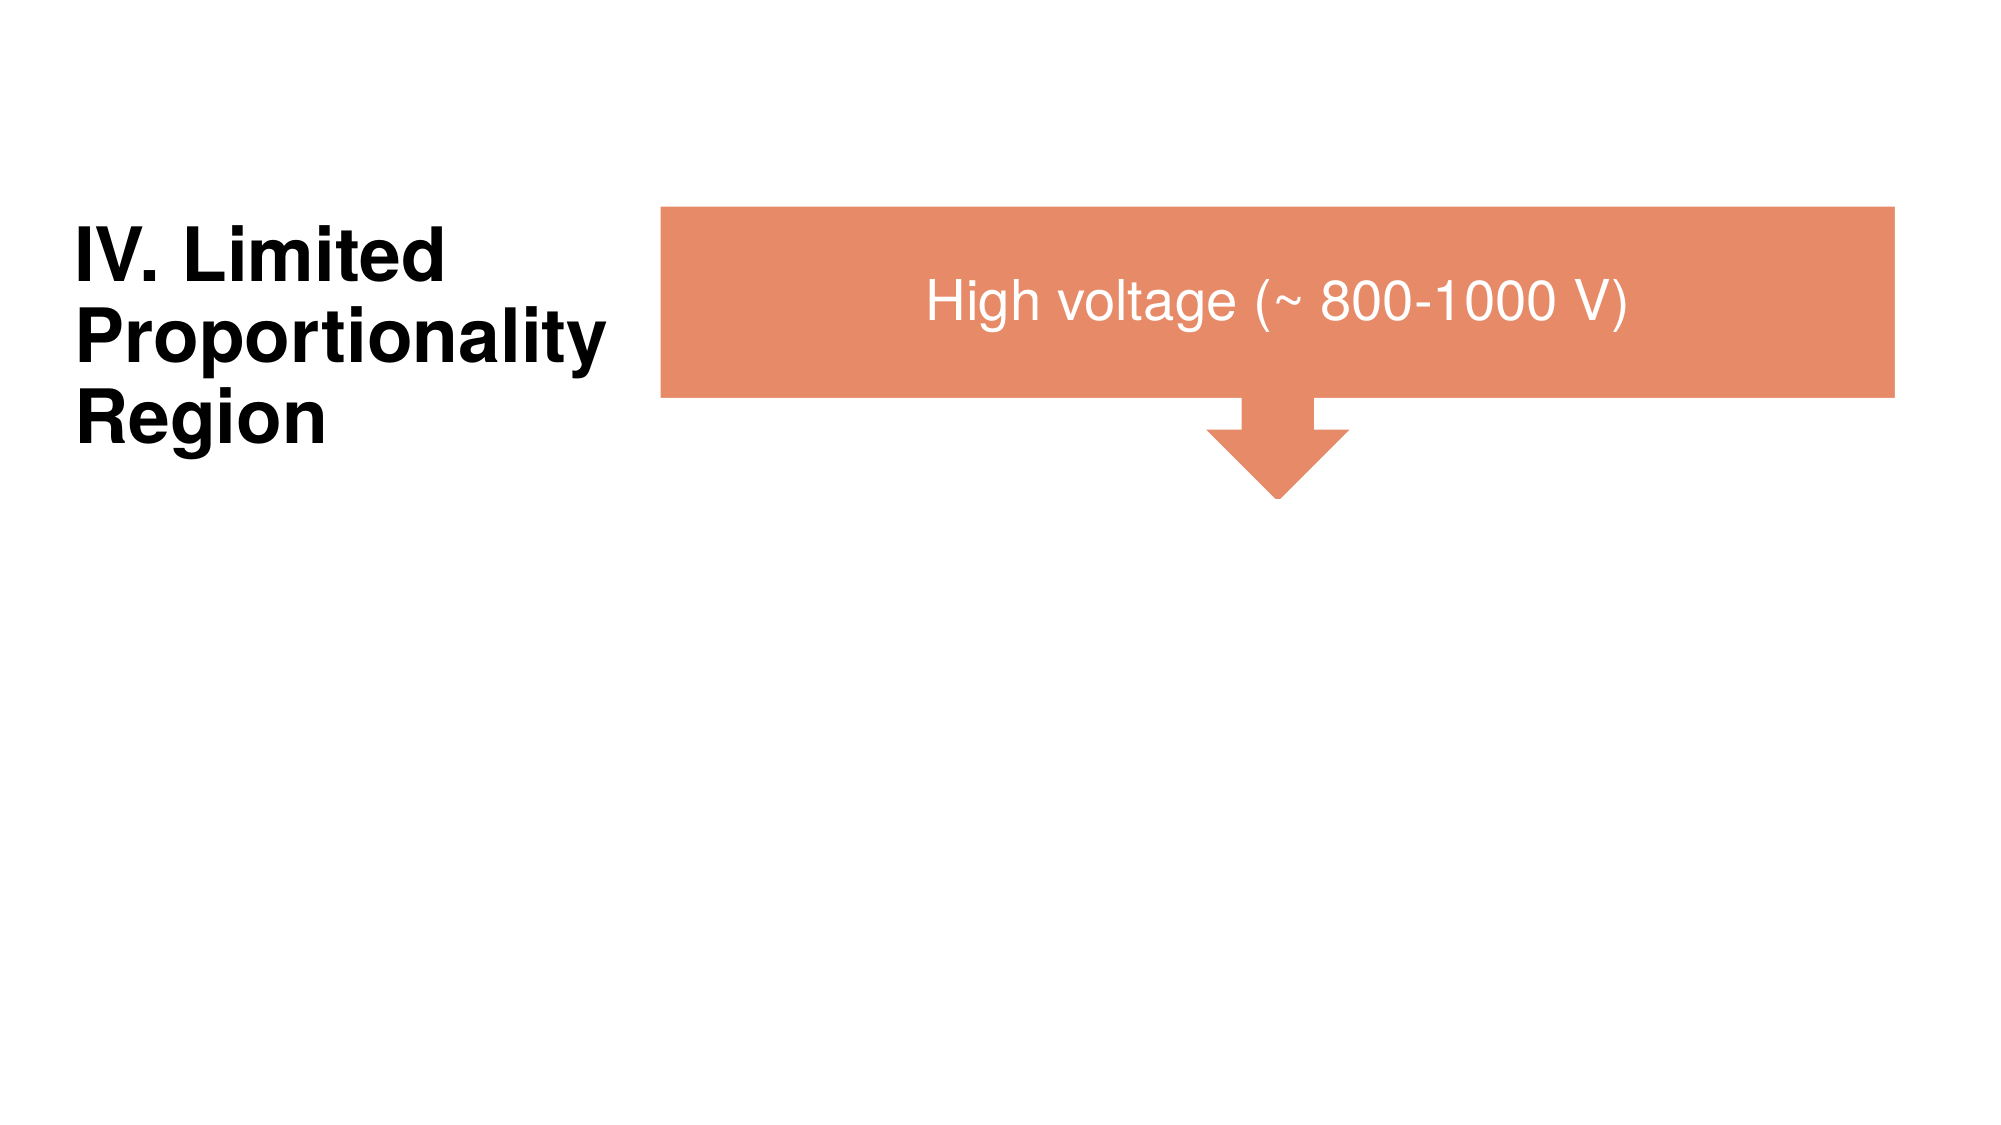

Not used
“Response to collected energy diminishes while response to applied voltage increases.”
High voltage (~ 800-1000 V)
# IV. Limited Proportionality Region